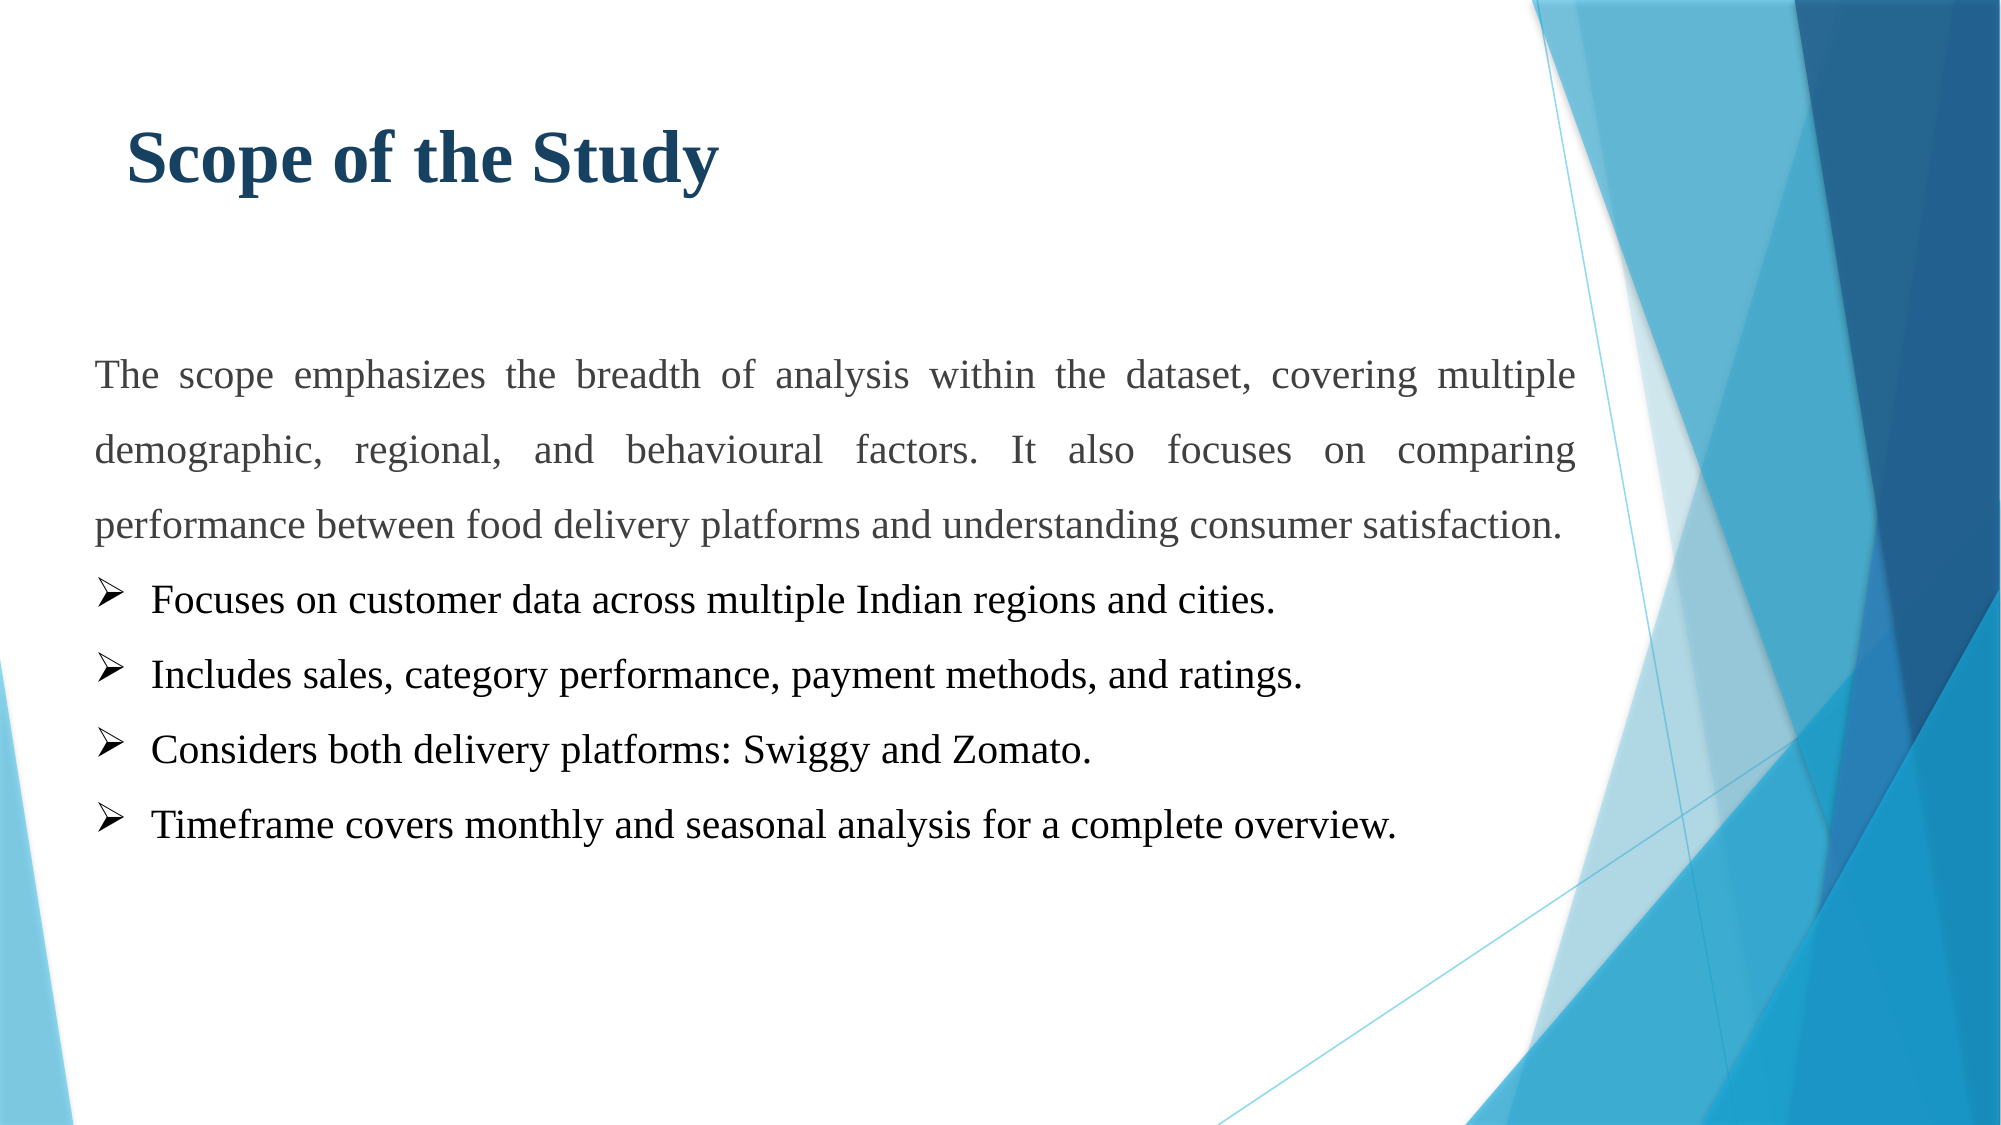

# Scope of the Study
The scope emphasizes the breadth of analysis within the dataset, covering multiple demographic, regional, and behavioural factors. It also focuses on comparing performance between food delivery platforms and understanding consumer satisfaction.
Focuses on customer data across multiple Indian regions and cities.
Includes sales, category performance, payment methods, and ratings.
Considers both delivery platforms: Swiggy and Zomato.
Timeframe covers monthly and seasonal analysis for a complete overview.